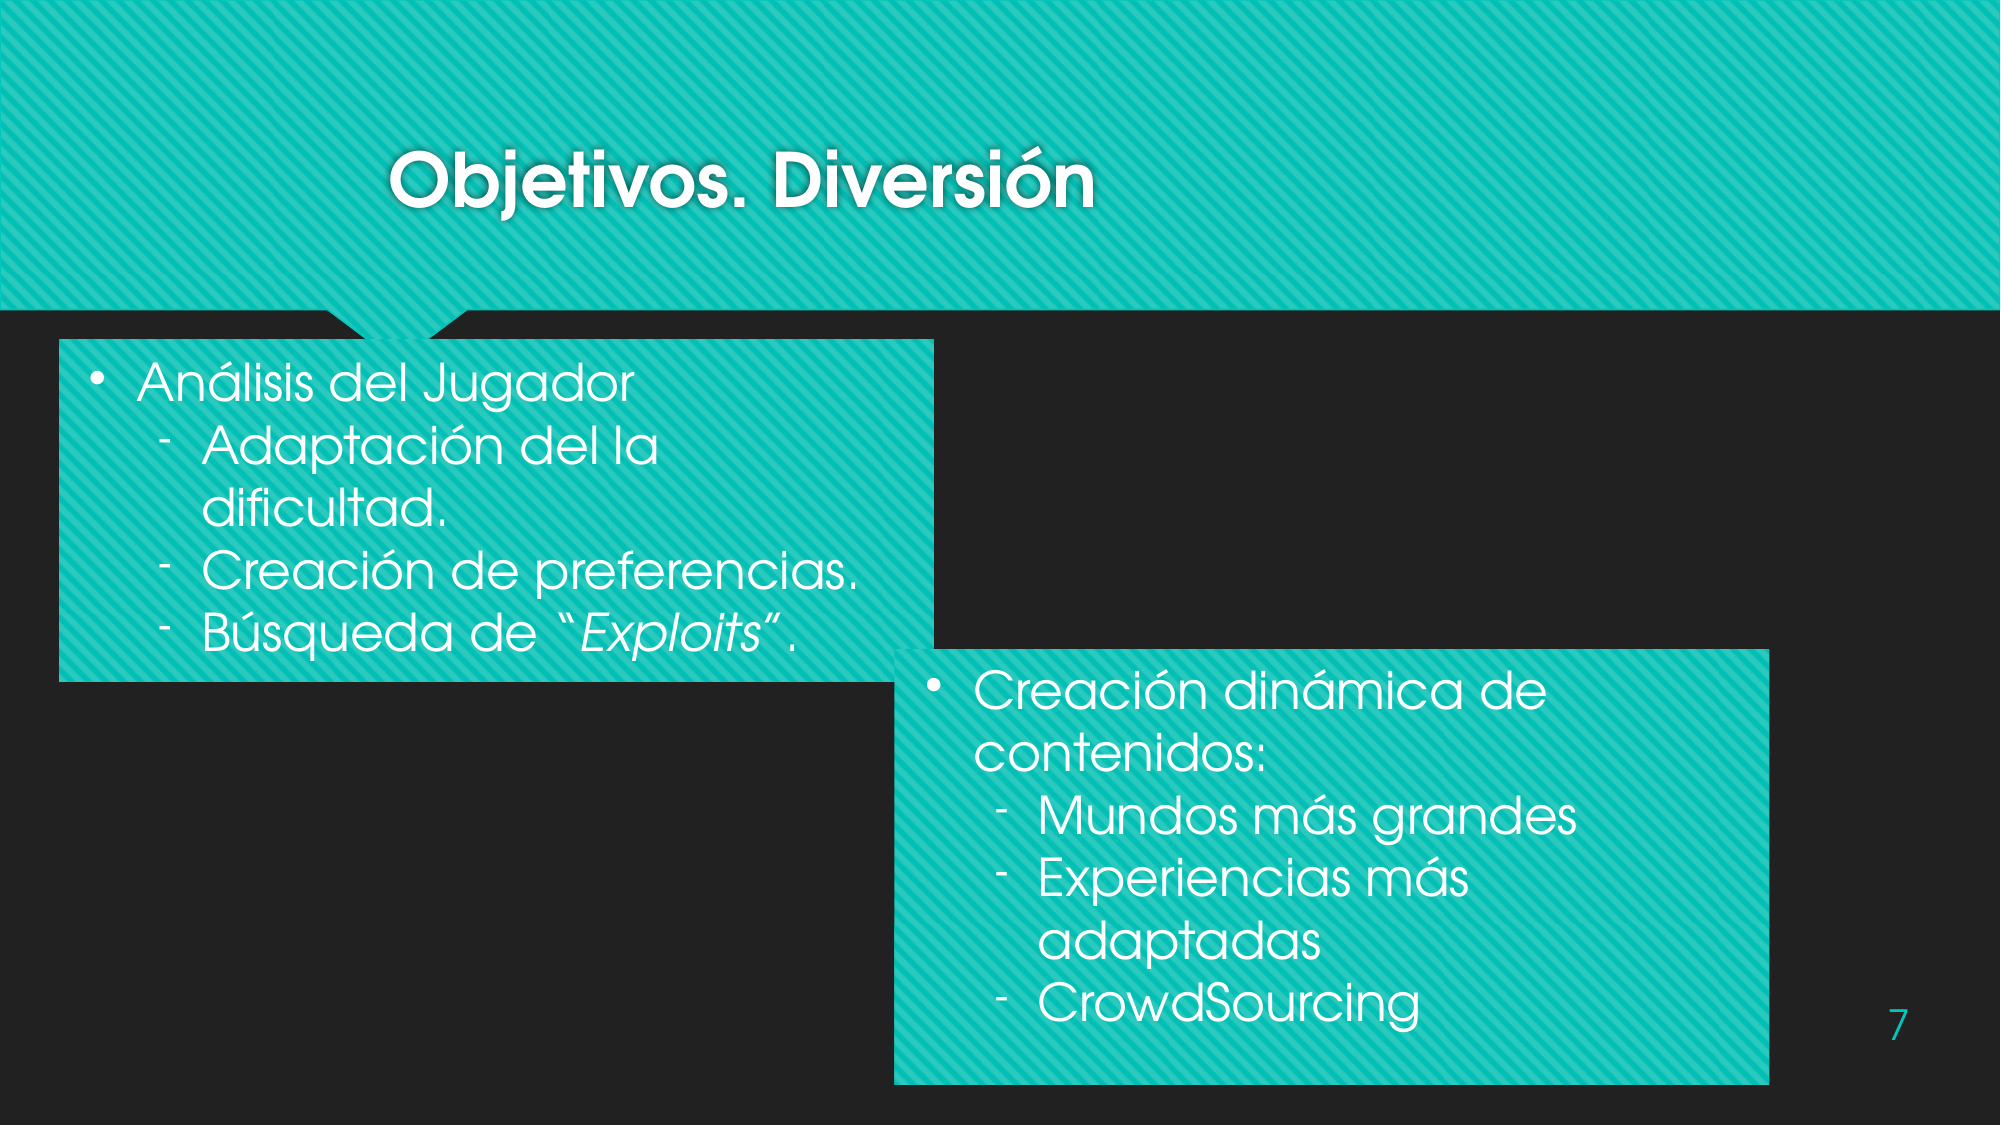

# Objetivos. Diversión
Análisis del Jugador
Adaptación del la dificultad.
Creación de preferencias.
Búsqueda de “Exploits”.
Creación dinámica de contenidos:
Mundos más grandes
Experiencias más adaptadas
CrowdSourcing

7